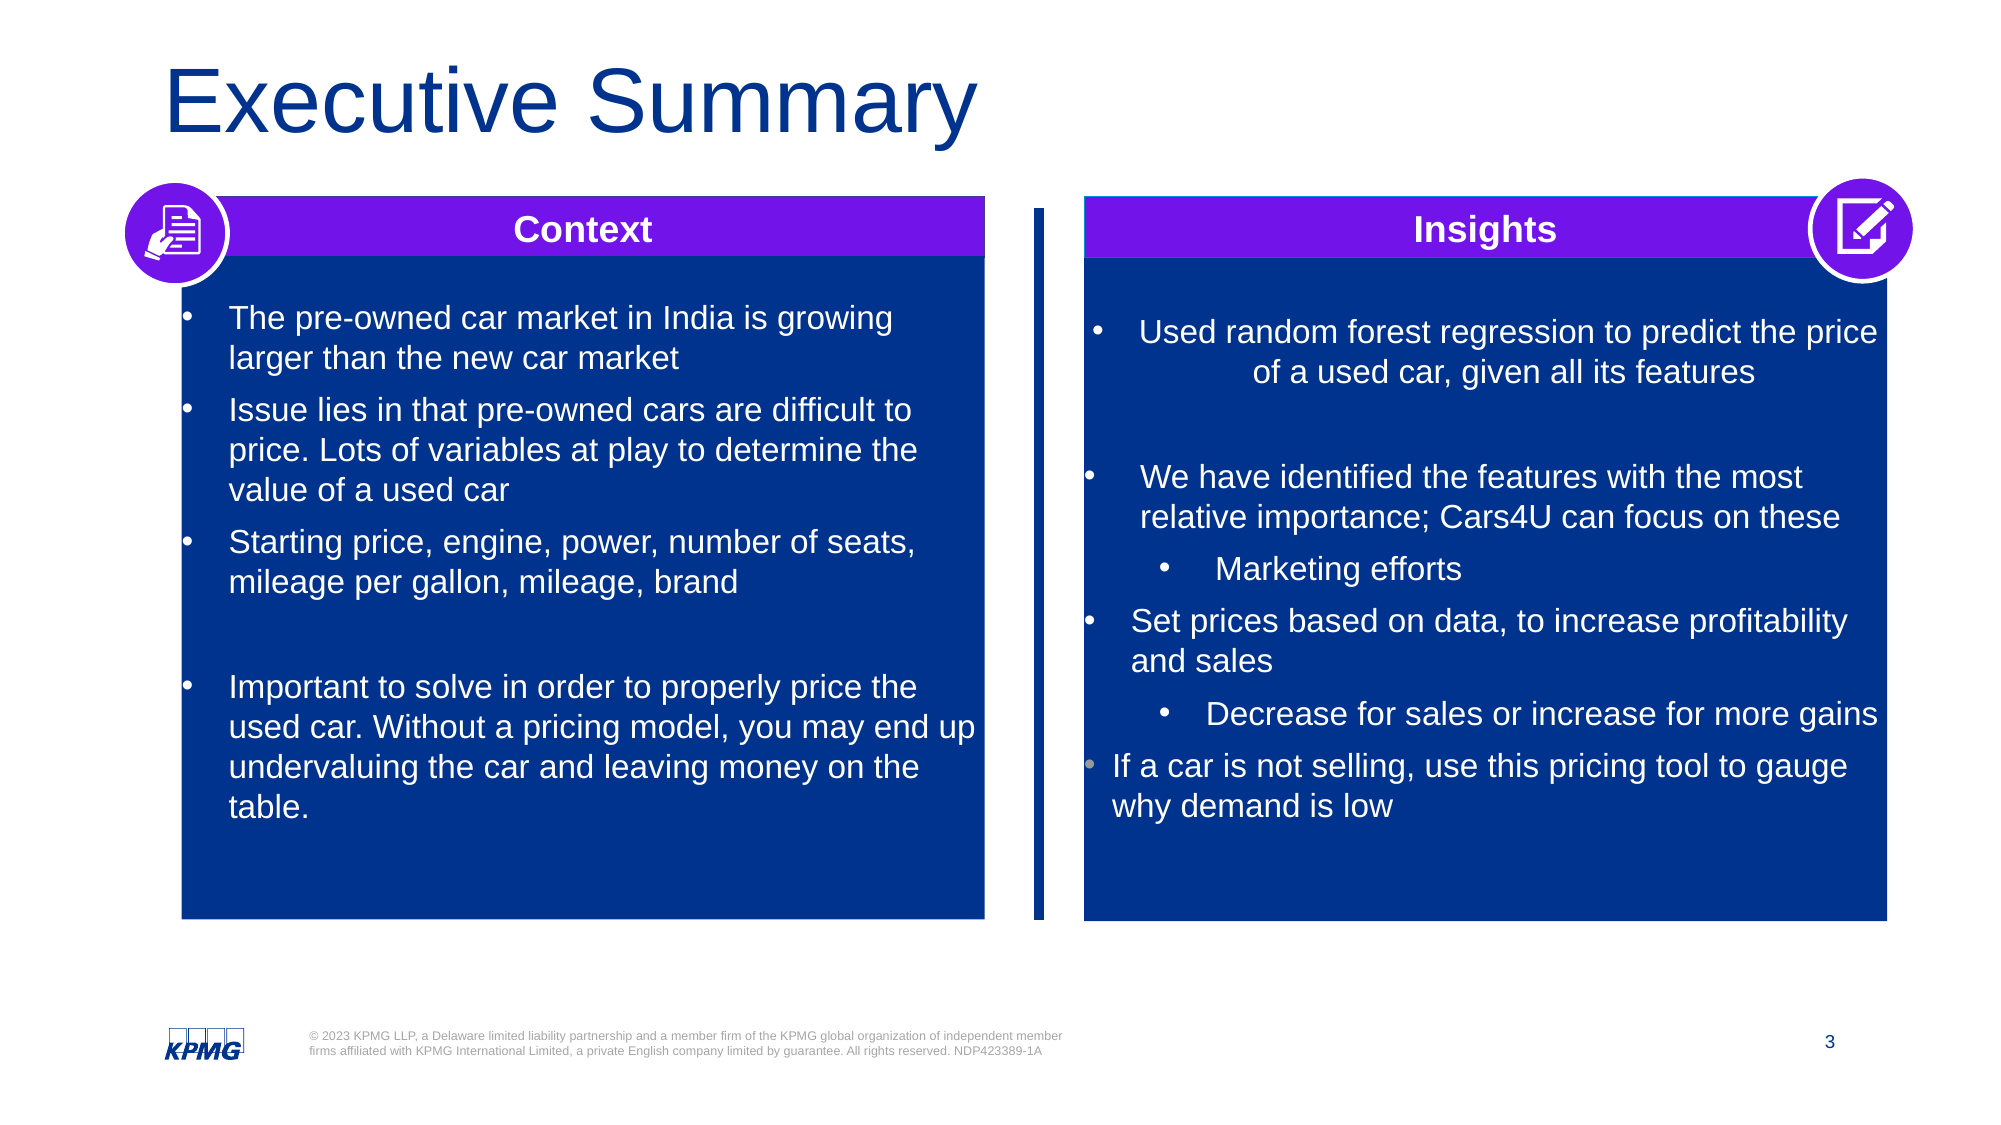

# Executive Summary

Context
Insights

The pre-owned car market in India is growing larger than the new car market
Issue lies in that pre-owned cars are difficult to price. Lots of variables at play to determine the value of a used car
Starting price, engine, power, number of seats, mileage per gallon, mileage, brand

Important to solve in order to properly price the used car. Without a pricing model, you may end up undervaluing the car and leaving money on the table.

Used random forest regression to predict the price of a used car, given all its features

We have identified the features with the most relative importance; Cars4U can focus on these
Marketing efforts
Set prices based on data, to increase profitability and sales
Decrease for sales or increase for more gains
If a car is not selling, use this pricing tool to gauge why demand is low